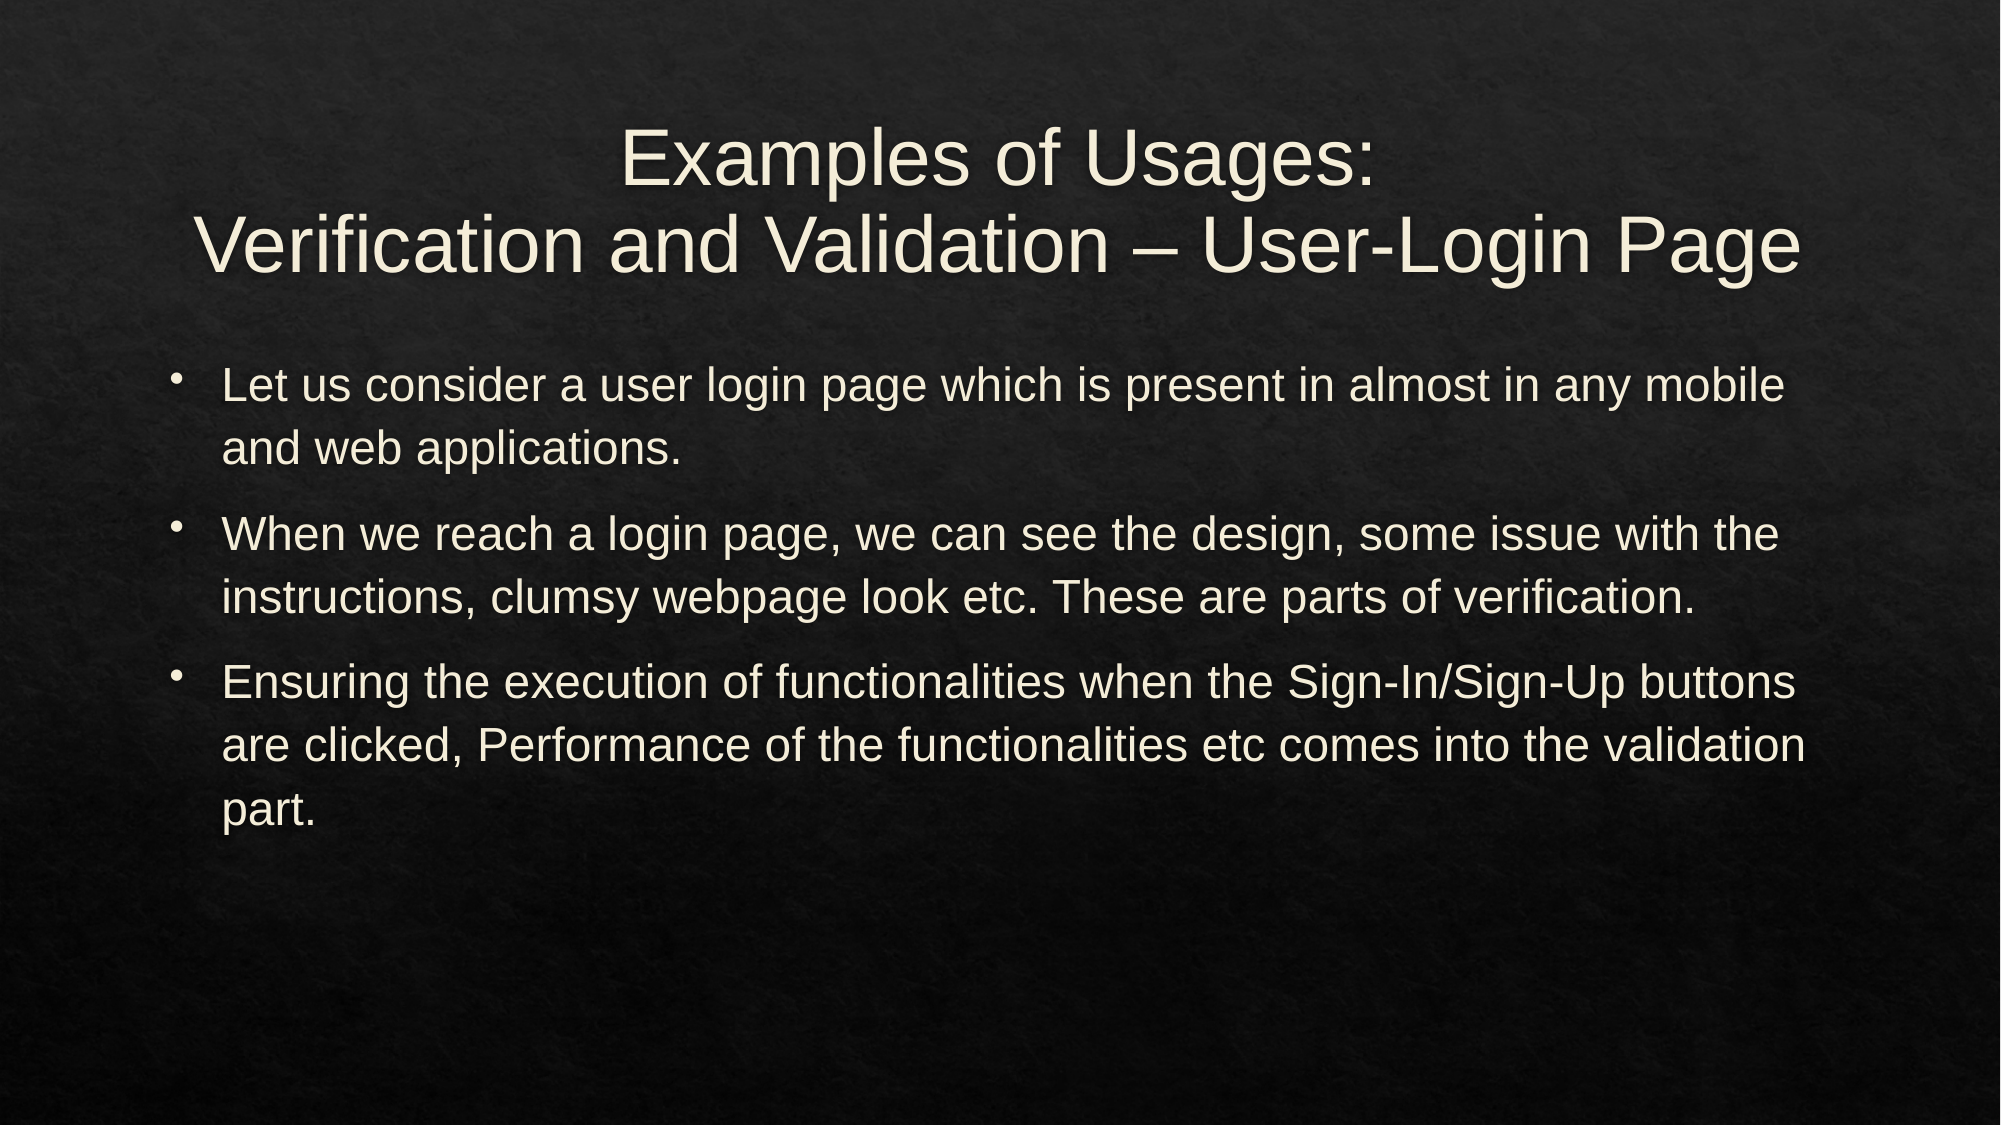

# Examples of Usages: Verification and Validation – User-Login Page
Let us consider a user login page which is present in almost in any mobile and web applications.
When we reach a login page, we can see the design, some issue with the instructions, clumsy webpage look etc. These are parts of verification.
Ensuring the execution of functionalities when the Sign-In/Sign-Up buttons are clicked, Performance of the functionalities etc comes into the validation part.